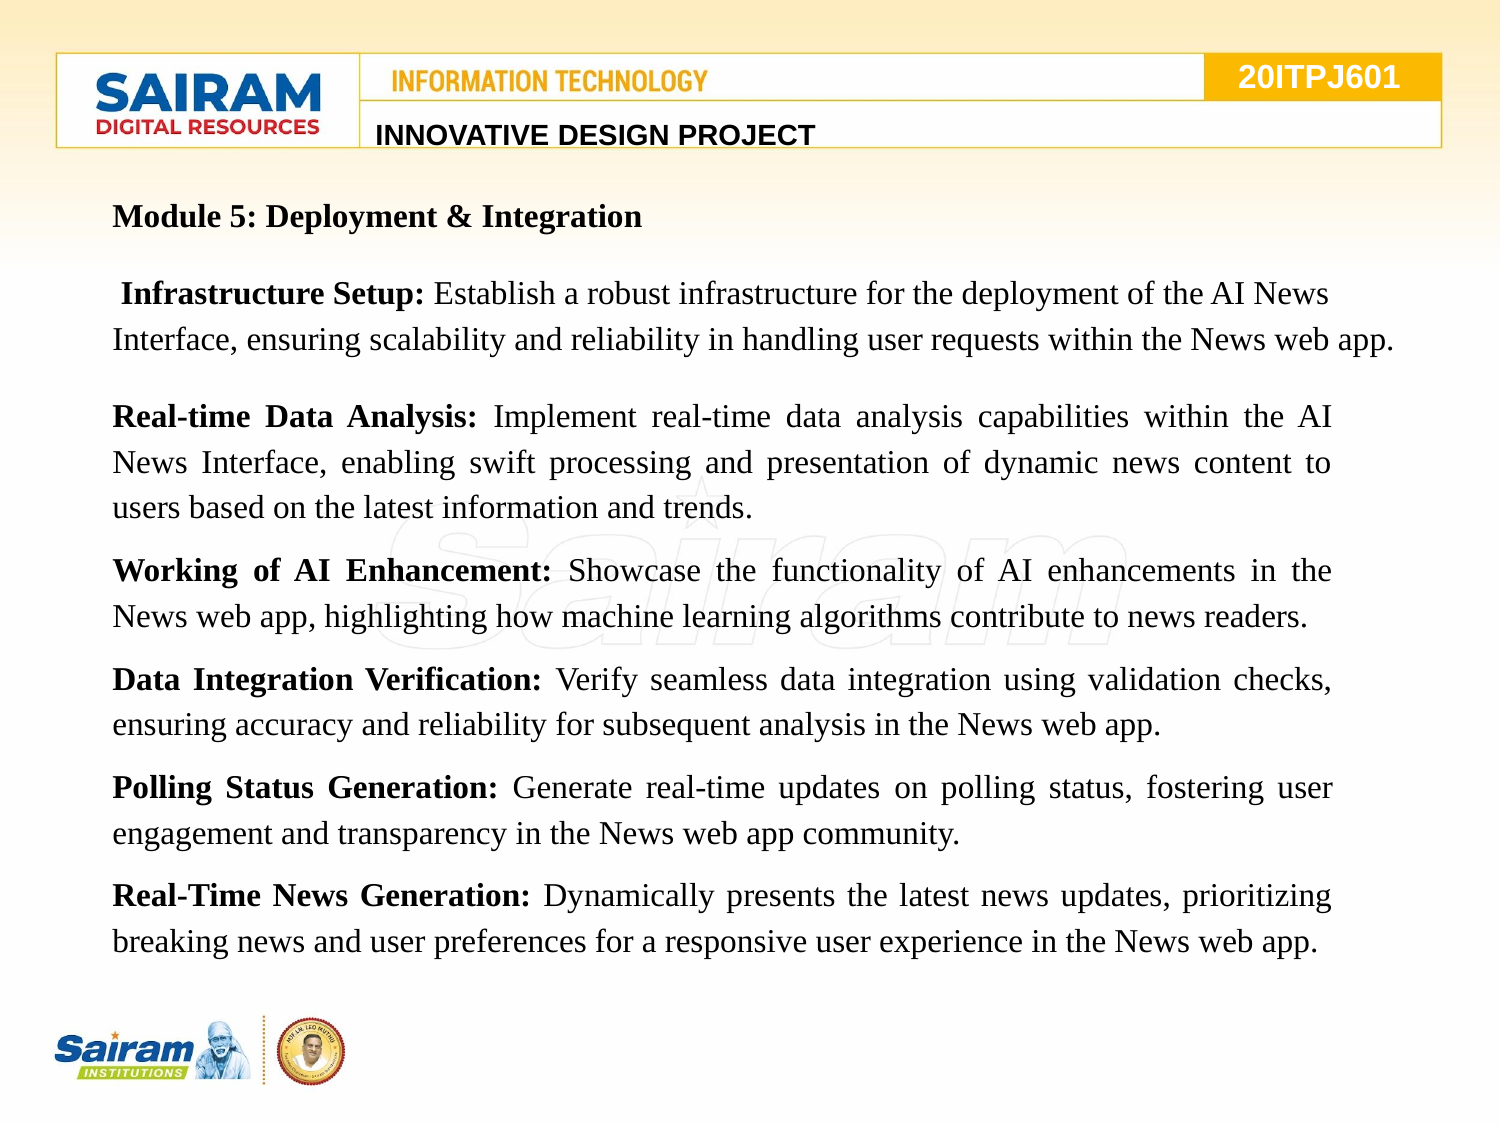

20ITPJ601
INNOVATIVE DESIGN PROJECT

Module 5: Deployment & Integration
 Infrastructure Setup: Establish a robust infrastructure for the deployment of the AI News Interface, ensuring scalability and reliability in handling user requests within the News web app.
Real-time Data Analysis: Implement real-time data analysis capabilities within the AI News Interface, enabling swift processing and presentation of dynamic news content to users based on the latest information and trends.
Working of AI Enhancement: Showcase the functionality of AI enhancements in the News web app, highlighting how machine learning algorithms contribute to news readers.
Data Integration Verification: Verify seamless data integration using validation checks, ensuring accuracy and reliability for subsequent analysis in the News web app.
Polling Status Generation: Generate real-time updates on polling status, fostering user engagement and transparency in the News web app community.
Real-Time News Generation: Dynamically presents the latest news updates, prioritizing breaking news and user preferences for a responsive user experience in the News web app.